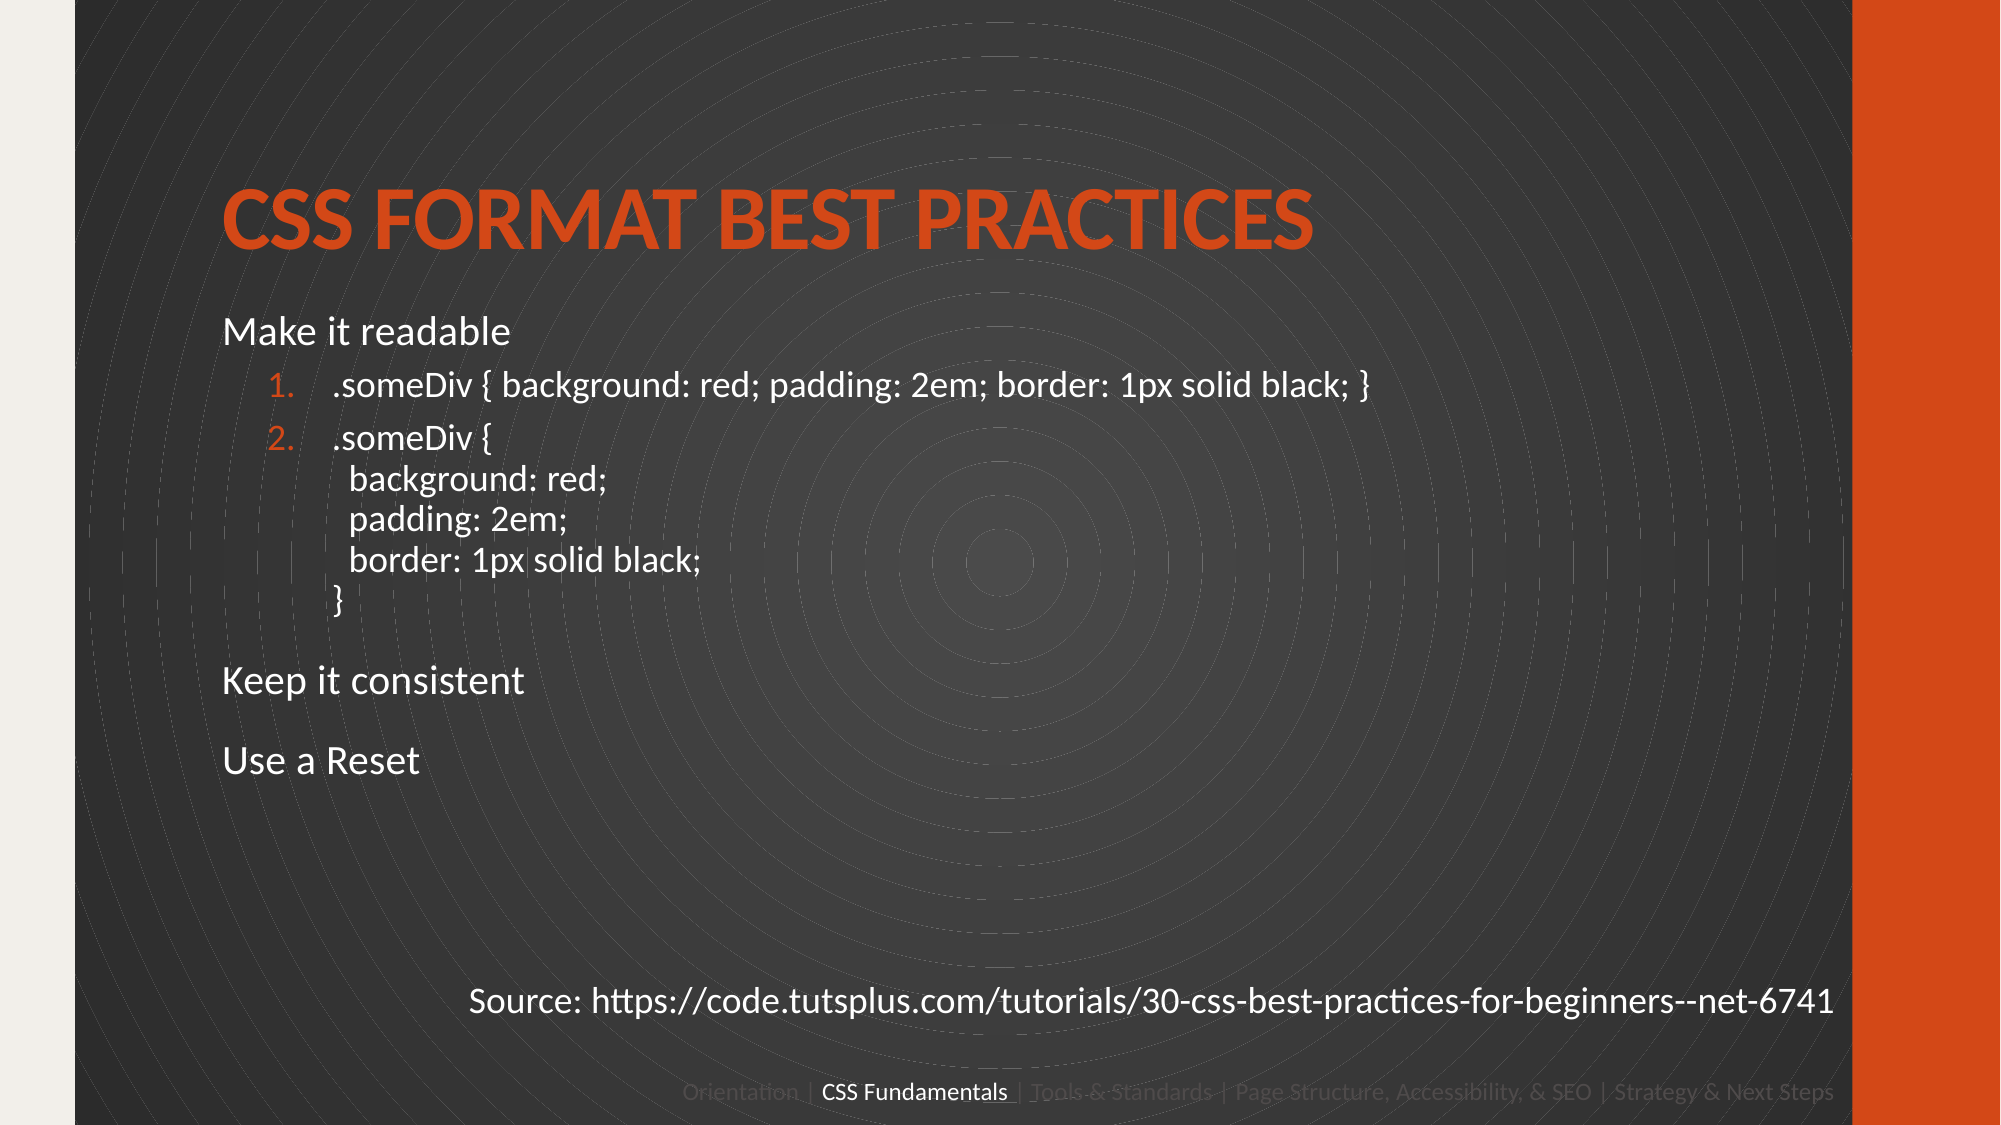

# CSS FORMAT BEST PRACTICES
Make it readable
 .someDiv { background: red; padding: 2em; border: 1px solid black; }
 .someDiv {
   background: red;
   padding: 2em;
   border: 1px solid black;
 }
Keep it consistent
Use a Reset

Source: https://code.tutsplus.com/tutorials/30-css-best-practices-for-beginners--net-6741
Orientation | CSS Fundamentals | Tools & Standards | Page Structure, Accessibility, & SEO | Strategy & Next Steps